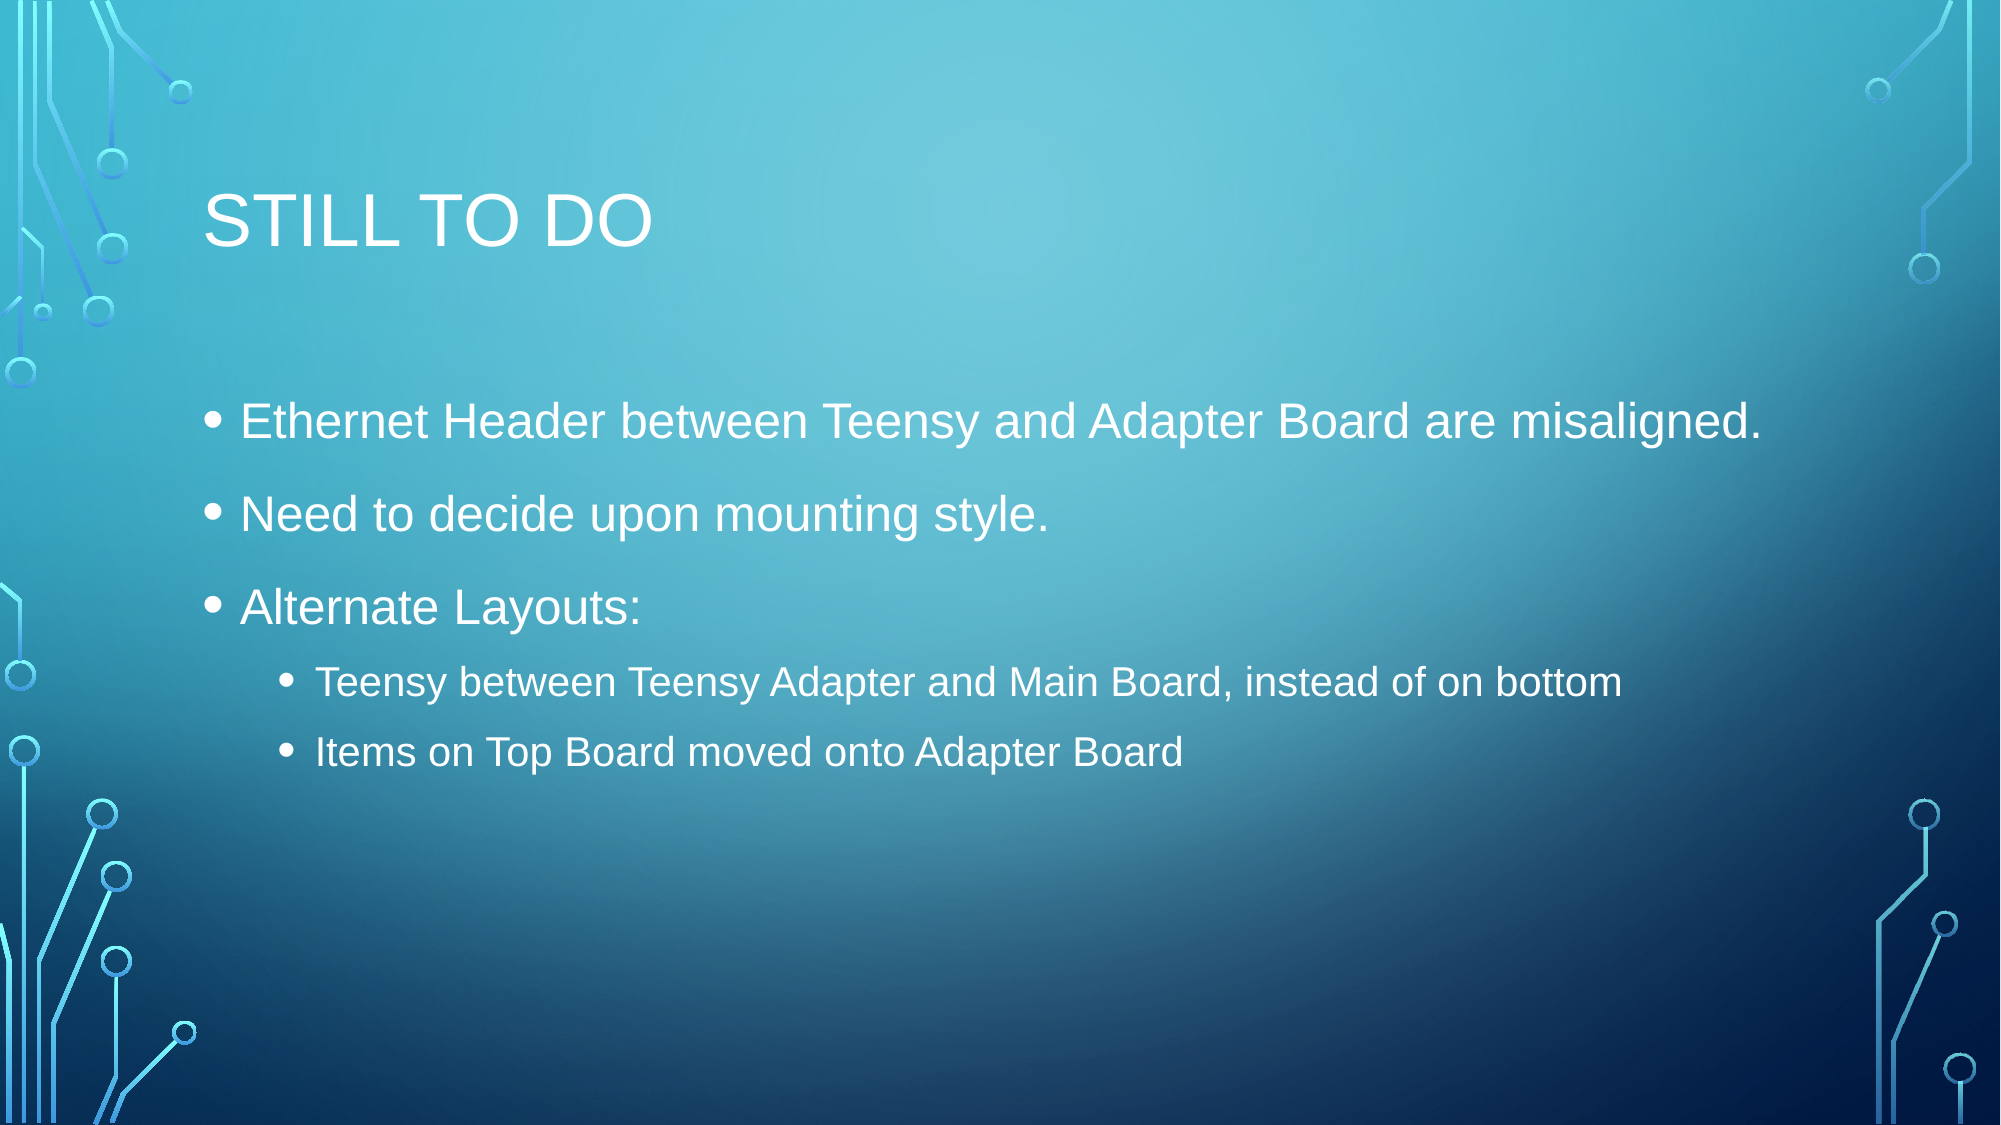

# Still To Do
Ethernet Header between Teensy and Adapter Board are misaligned.
Need to decide upon mounting style.
Alternate Layouts:
Teensy between Teensy Adapter and Main Board, instead of on bottom
Items on Top Board moved onto Adapter Board